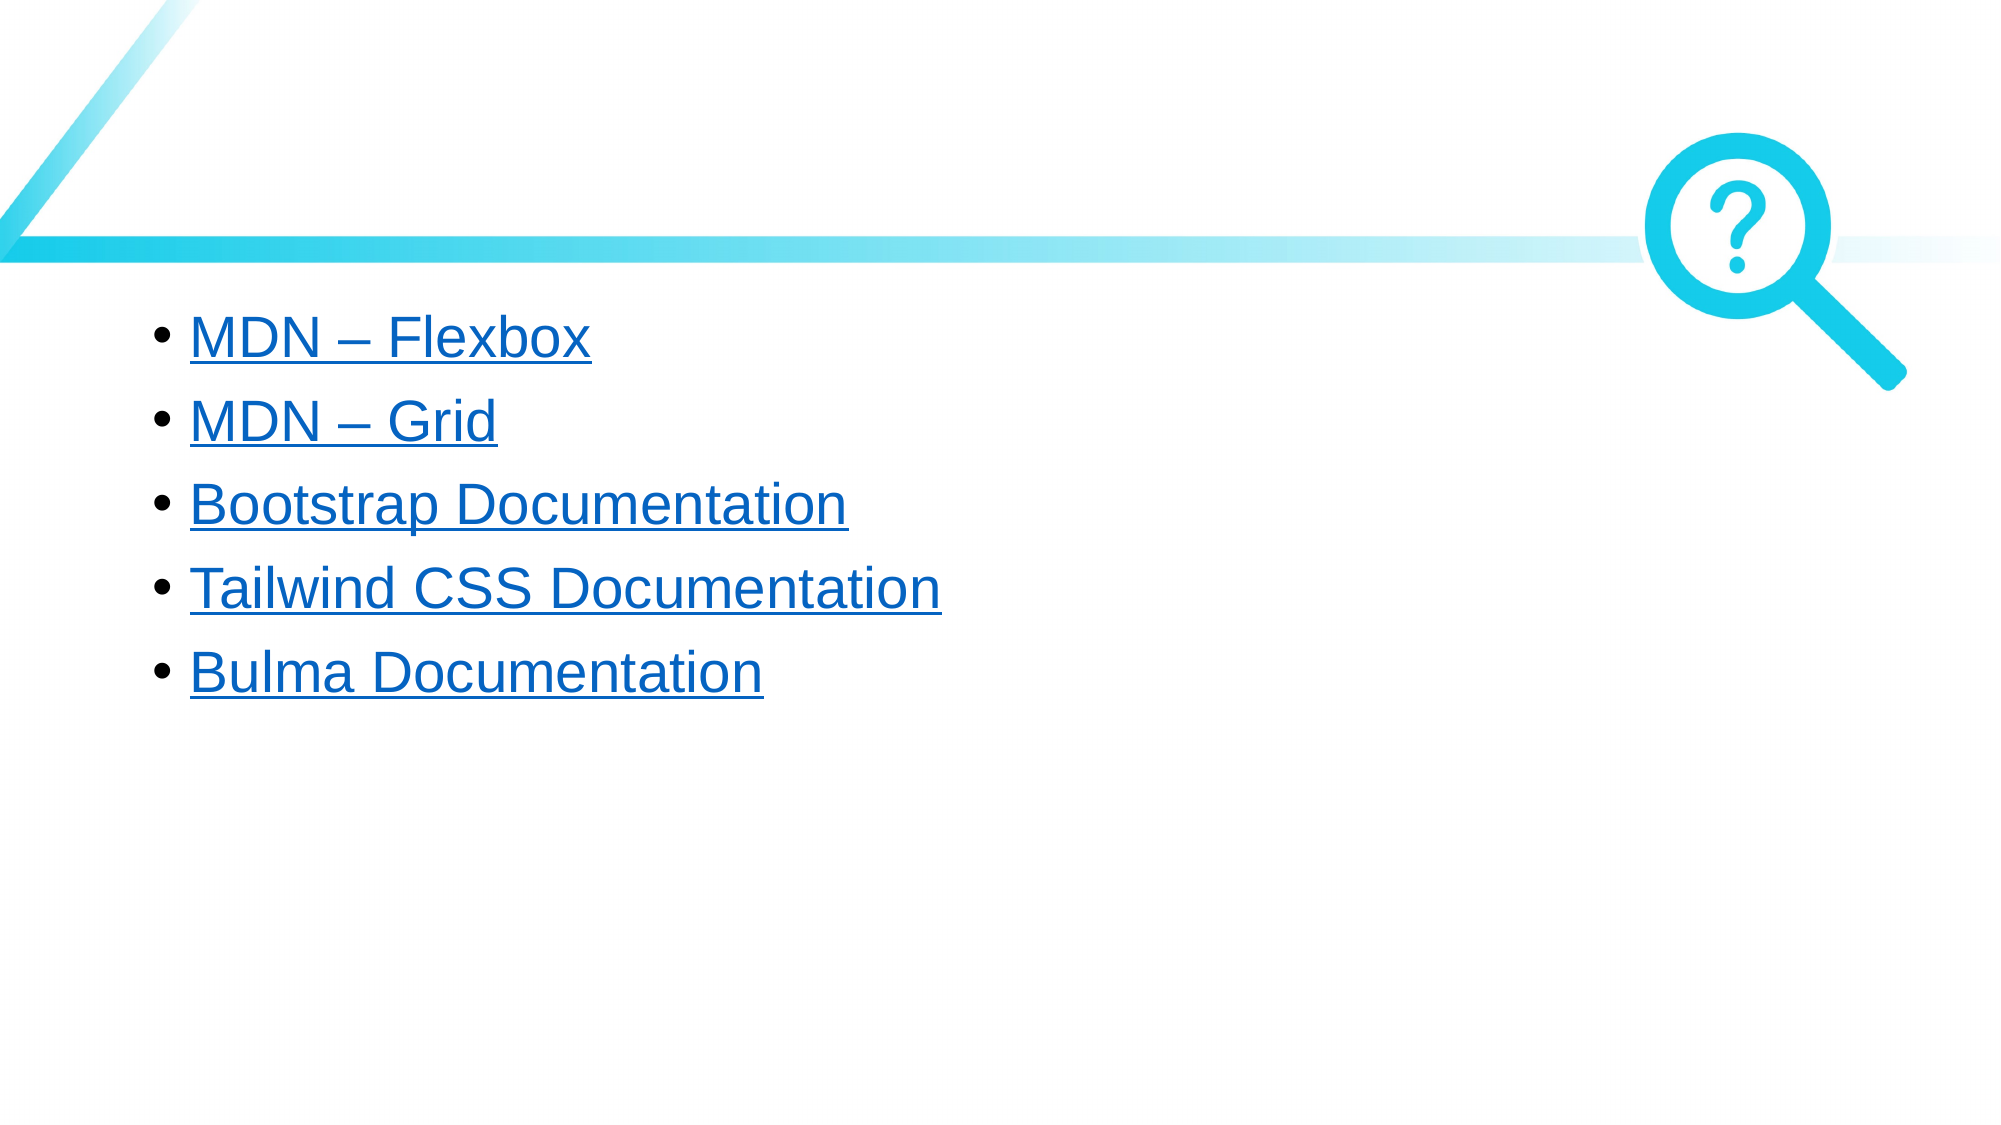

#
MDN – Flexbox
MDN – Grid
Bootstrap Documentation
Tailwind CSS Documentation
Bulma Documentation